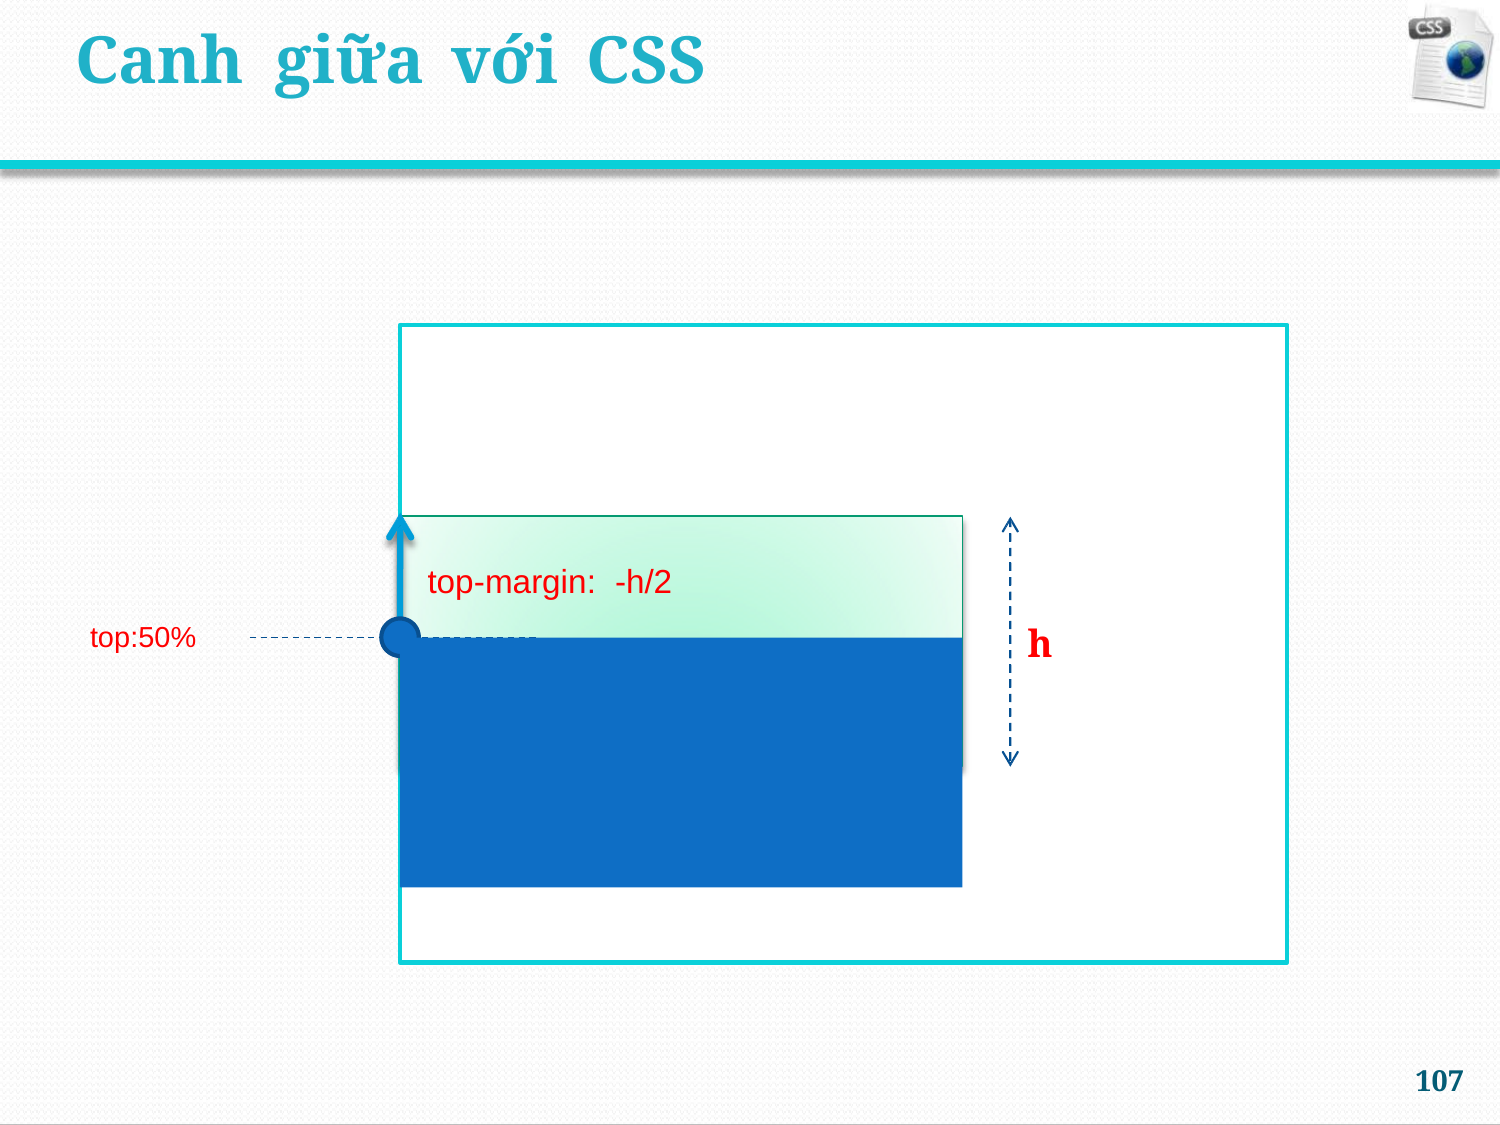

Canh
giữa
với
CSS

top-margin: -h/2

h

top:50%

107